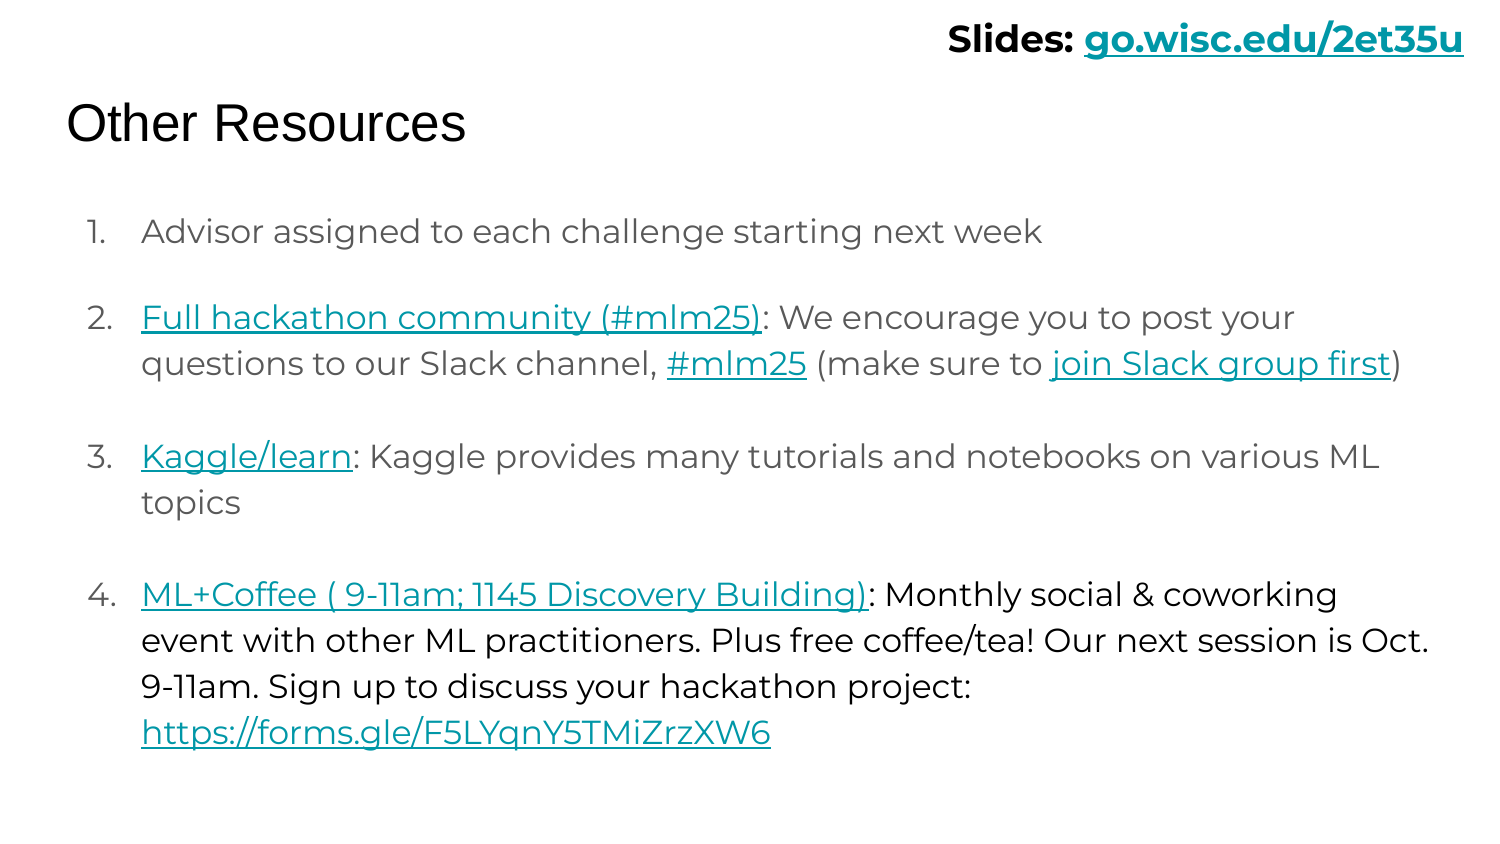

Slides: go.wisc.edu/2et35u
# Other Resources
Advisor assigned to each challenge starting next week
Full hackathon community (#mlm25): We encourage you to post your questions to our Slack channel, #mlm25 (make sure to join Slack group first)
Kaggle/learn: Kaggle provides many tutorials and notebooks on various ML topics
ML+Coffee ( 9-11am; 1145 Discovery Building): Monthly social & coworking event with other ML practitioners. Plus free coffee/tea! Our next session is Oct. 9-11am. Sign up to discuss your hackathon project: https://forms.gle/F5LYqnY5TMiZrzXW6